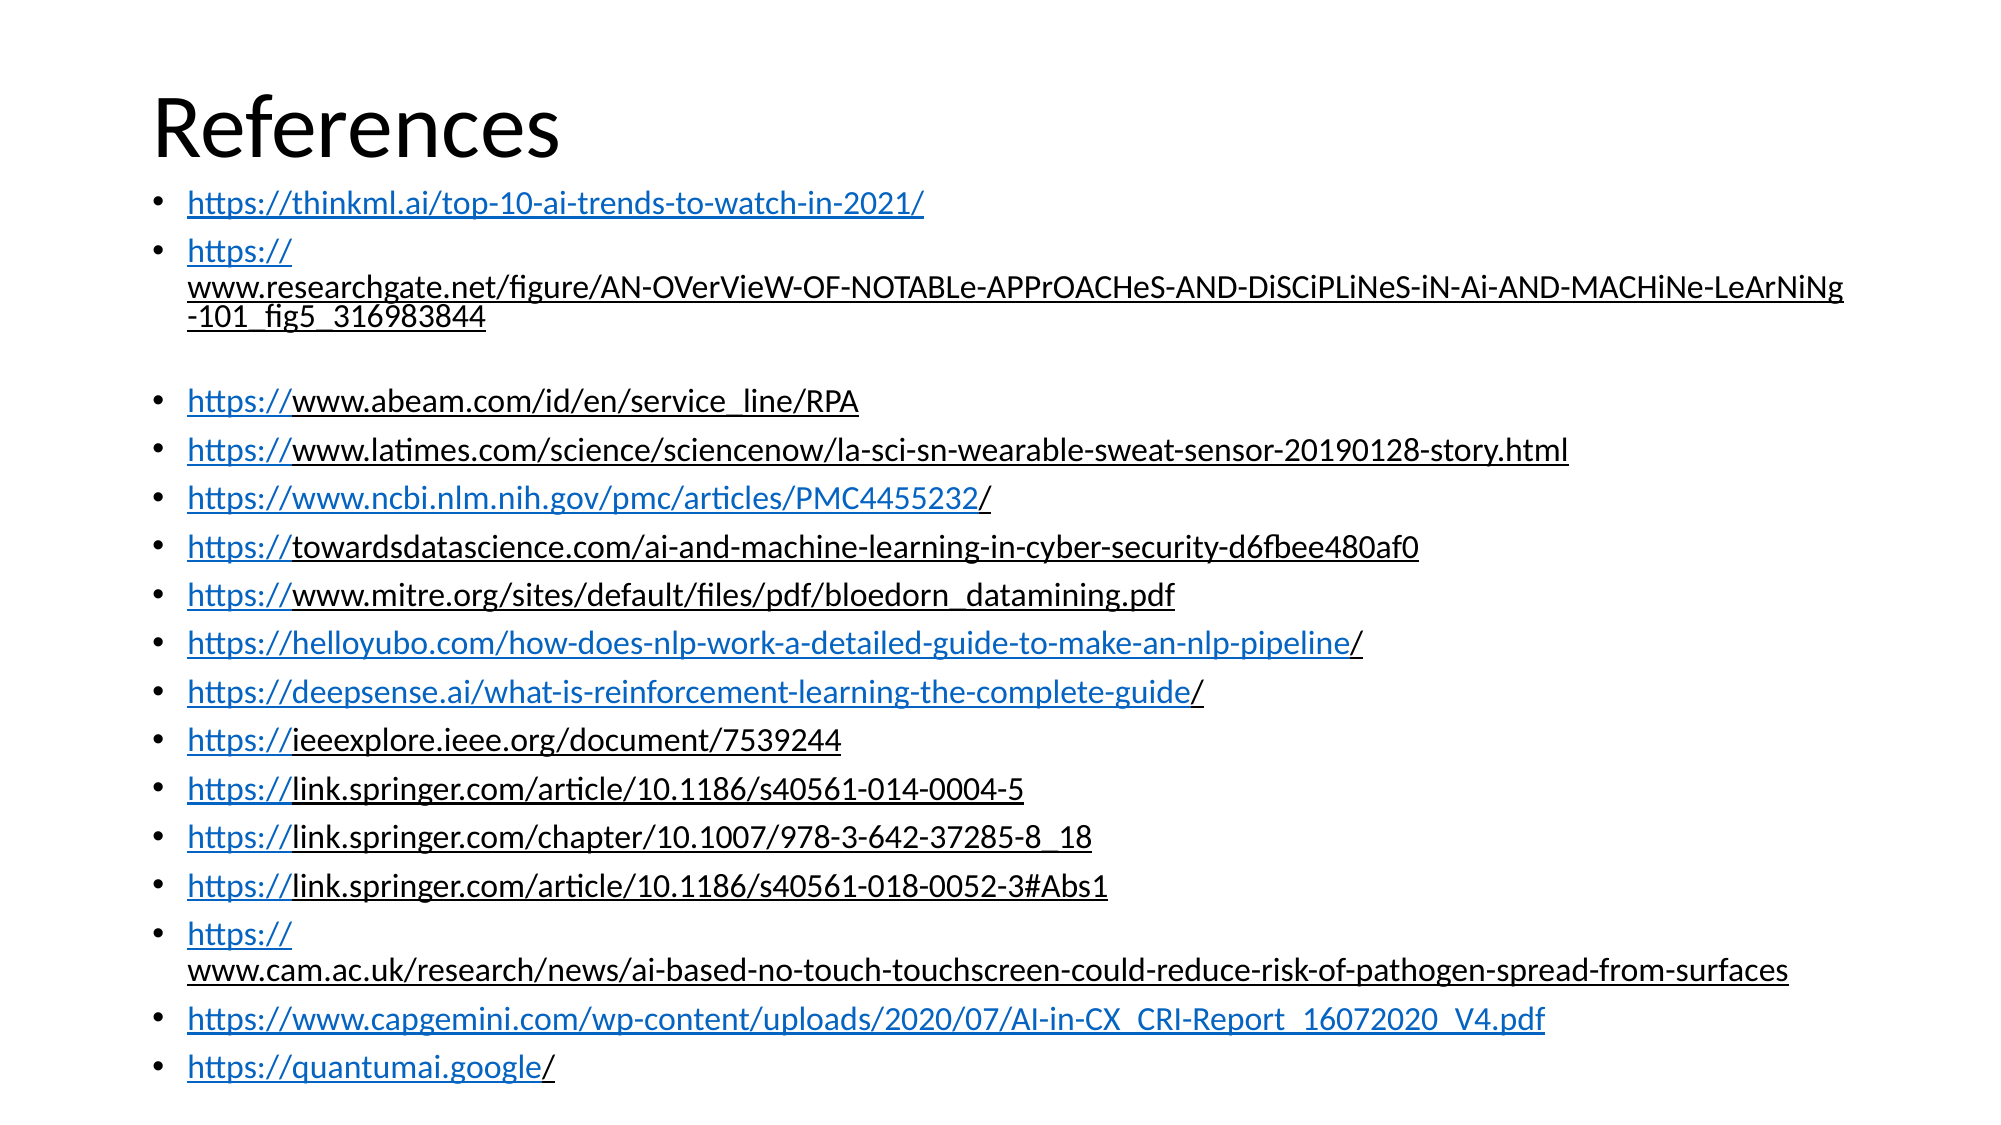

# References
https://thinkml.ai/top-10-ai-trends-to-watch-in-2021/
https://www.researchgate.net/figure/AN-OVerVieW-OF-NOTABLe-APPrOACHeS-AND-DiSCiPLiNeS-iN-Ai-AND-MACHiNe-LeArNiNg-101_fig5_316983844
https://www.abeam.com/id/en/service_line/RPA
https://www.latimes.com/science/sciencenow/la-sci-sn-wearable-sweat-sensor-20190128-story.html
https://www.ncbi.nlm.nih.gov/pmc/articles/PMC4455232/
https://towardsdatascience.com/ai-and-machine-learning-in-cyber-security-d6fbee480af0
https://www.mitre.org/sites/default/files/pdf/bloedorn_datamining.pdf
https://helloyubo.com/how-does-nlp-work-a-detailed-guide-to-make-an-nlp-pipeline/
https://deepsense.ai/what-is-reinforcement-learning-the-complete-guide/
https://ieeexplore.ieee.org/document/7539244
https://link.springer.com/article/10.1186/s40561-014-0004-5
https://link.springer.com/chapter/10.1007/978-3-642-37285-8_18
https://link.springer.com/article/10.1186/s40561-018-0052-3#Abs1
https://www.cam.ac.uk/research/news/ai-based-no-touch-touchscreen-could-reduce-risk-of-pathogen-spread-from-surfaces
https://www.capgemini.com/wp-content/uploads/2020/07/AI-in-CX_CRI-Report_16072020_V4.pdf
https://quantumai.google/